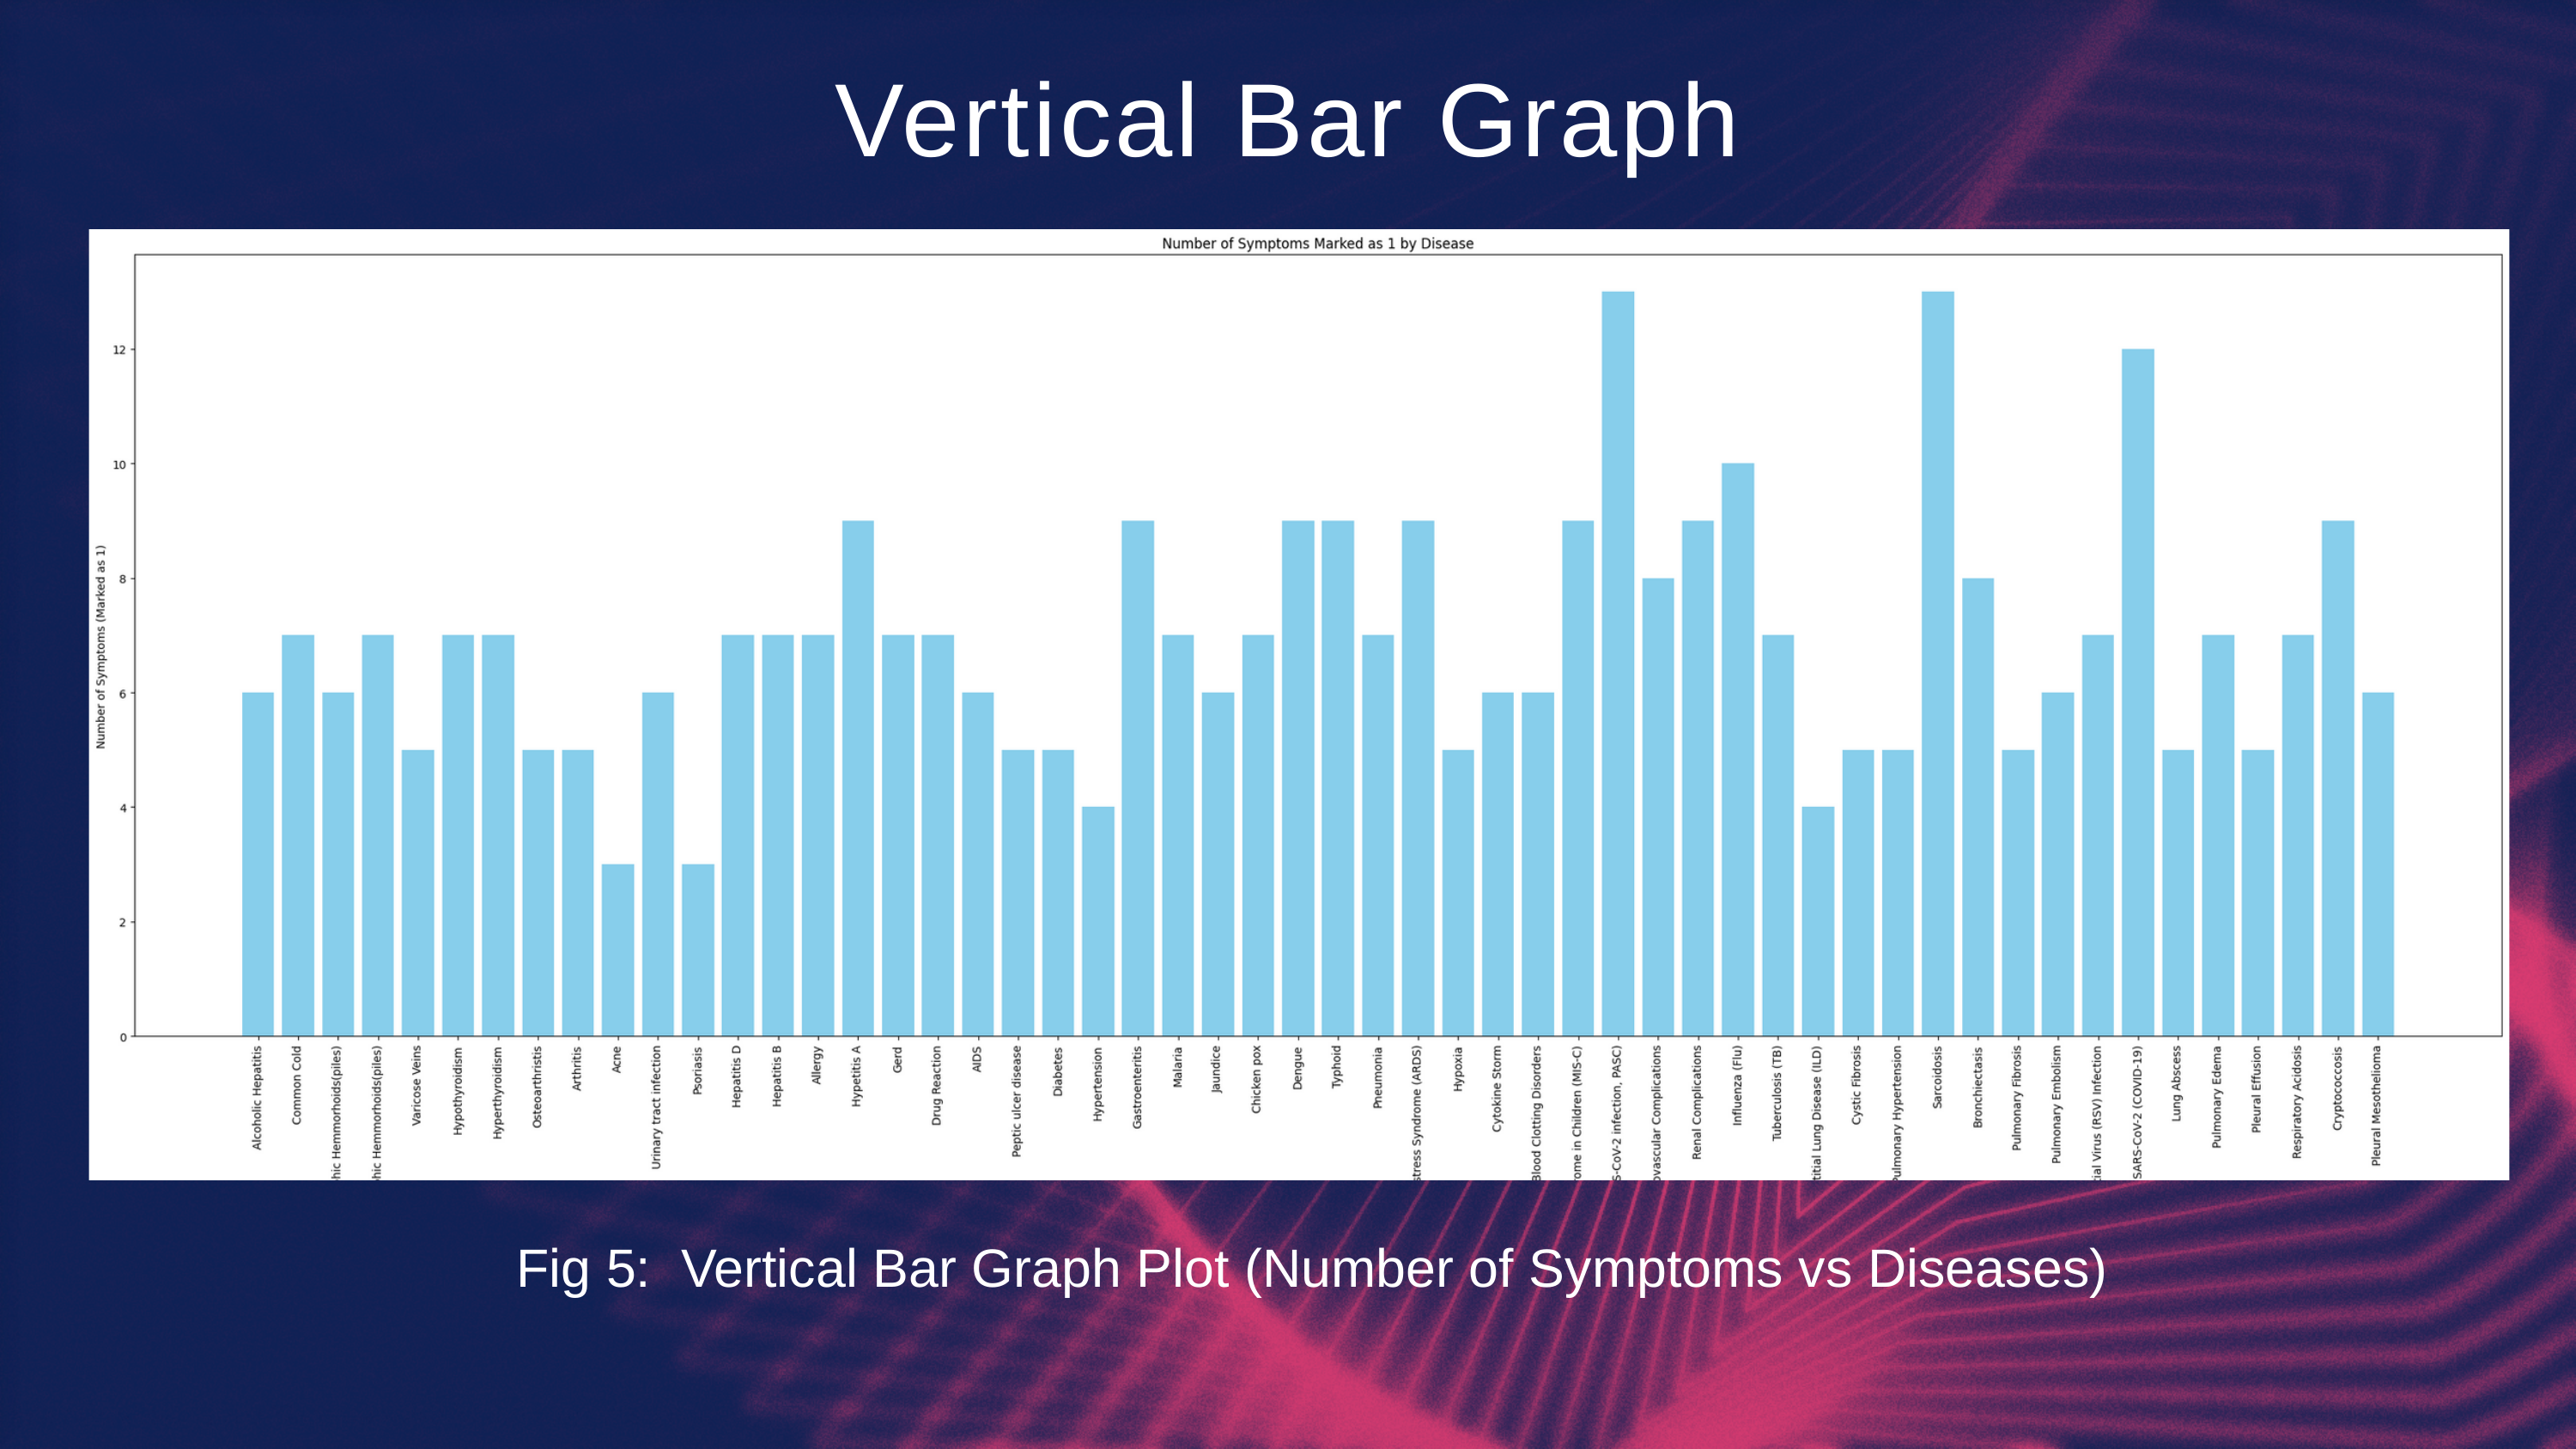

Vertical Bar Graph

Fig 5:  Vertical Bar Graph Plot (Number of Symptoms vs Diseases)